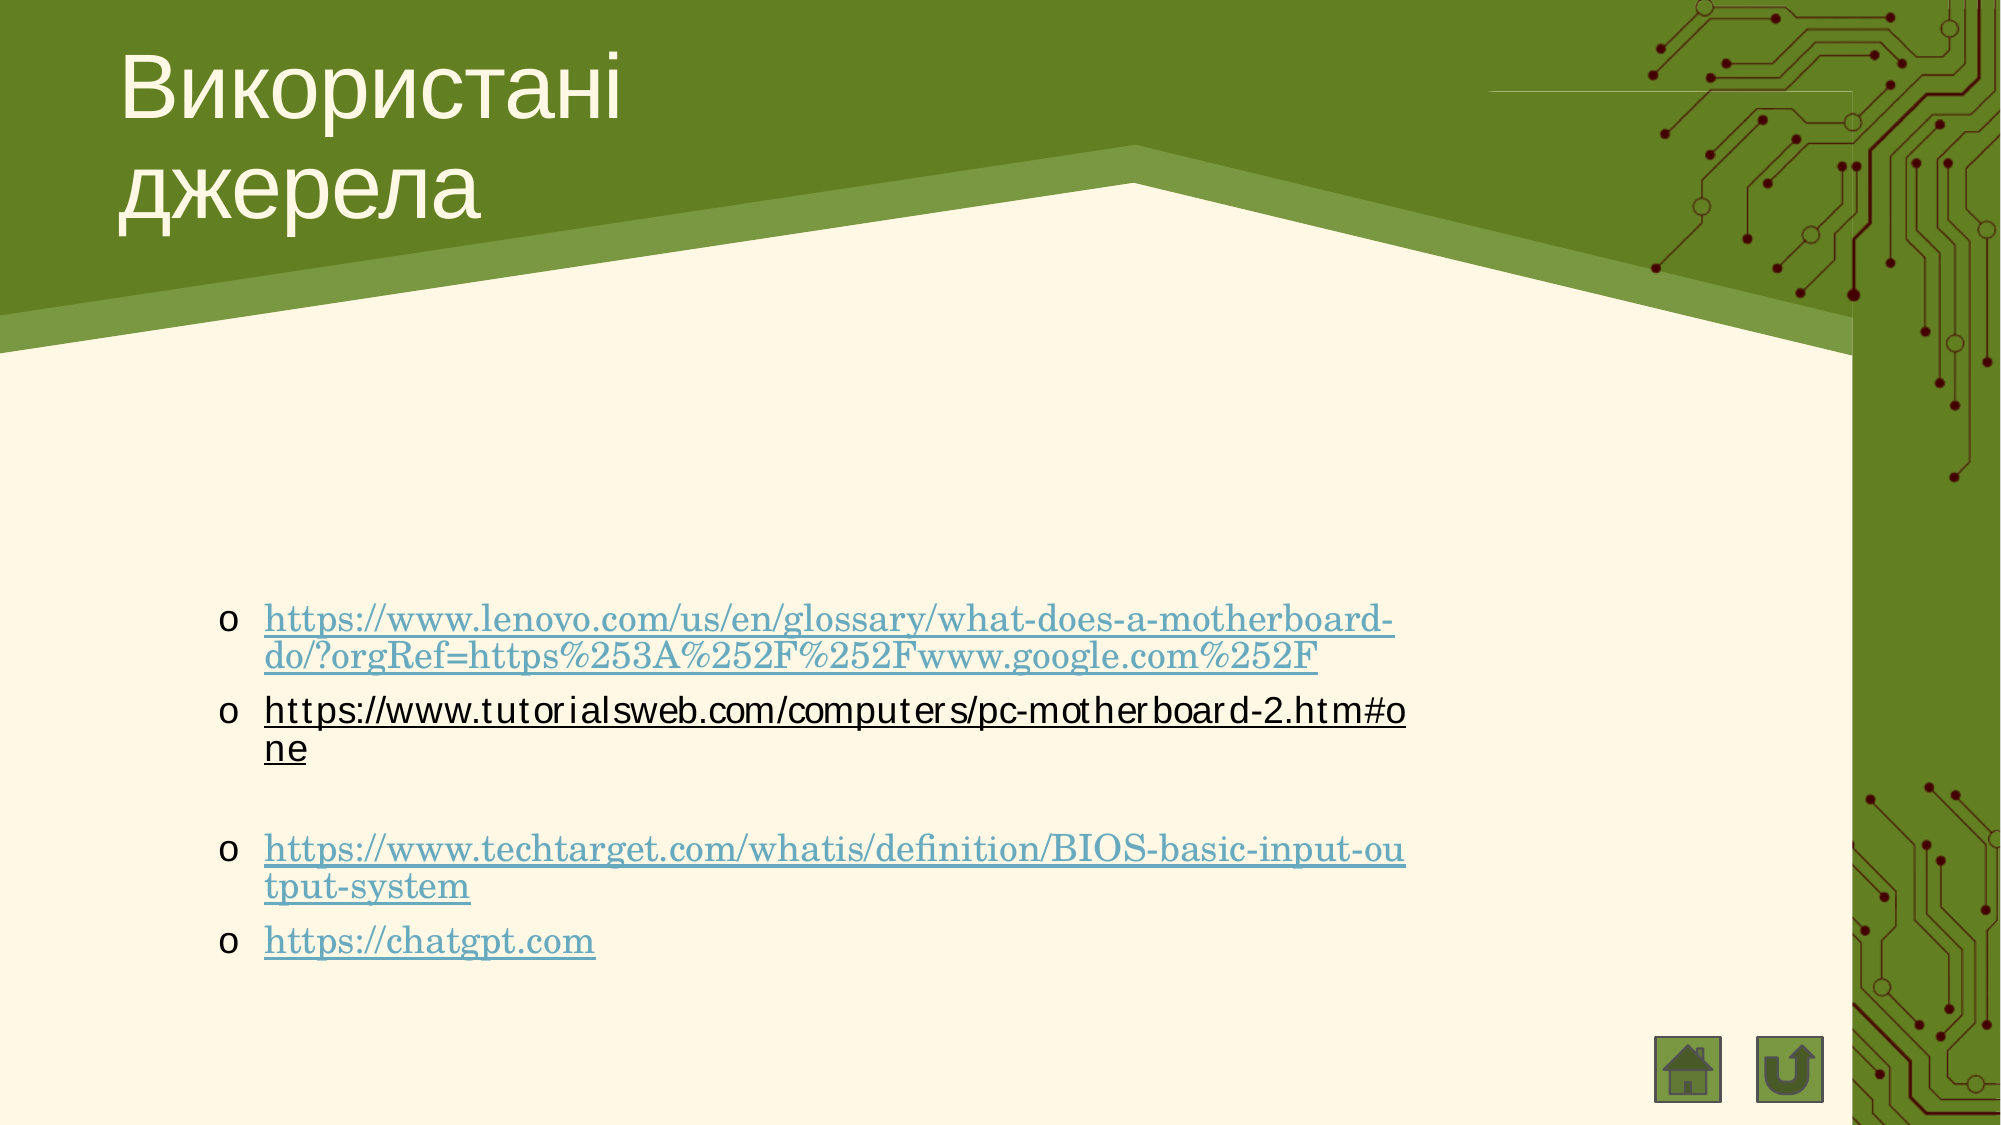

# Використані джерела
https://www.lenovo.com/us/en/glossary/what-does-a-motherboard-do/?orgRef=https%253A%252F%252Fwww.google.com%252F
https://www.tutorialsweb.com/computers/pc-motherboard-2.htm#one
https://www.techtarget.com/whatis/definition/BIOS-basic-input-output-system
https://chatgpt.com